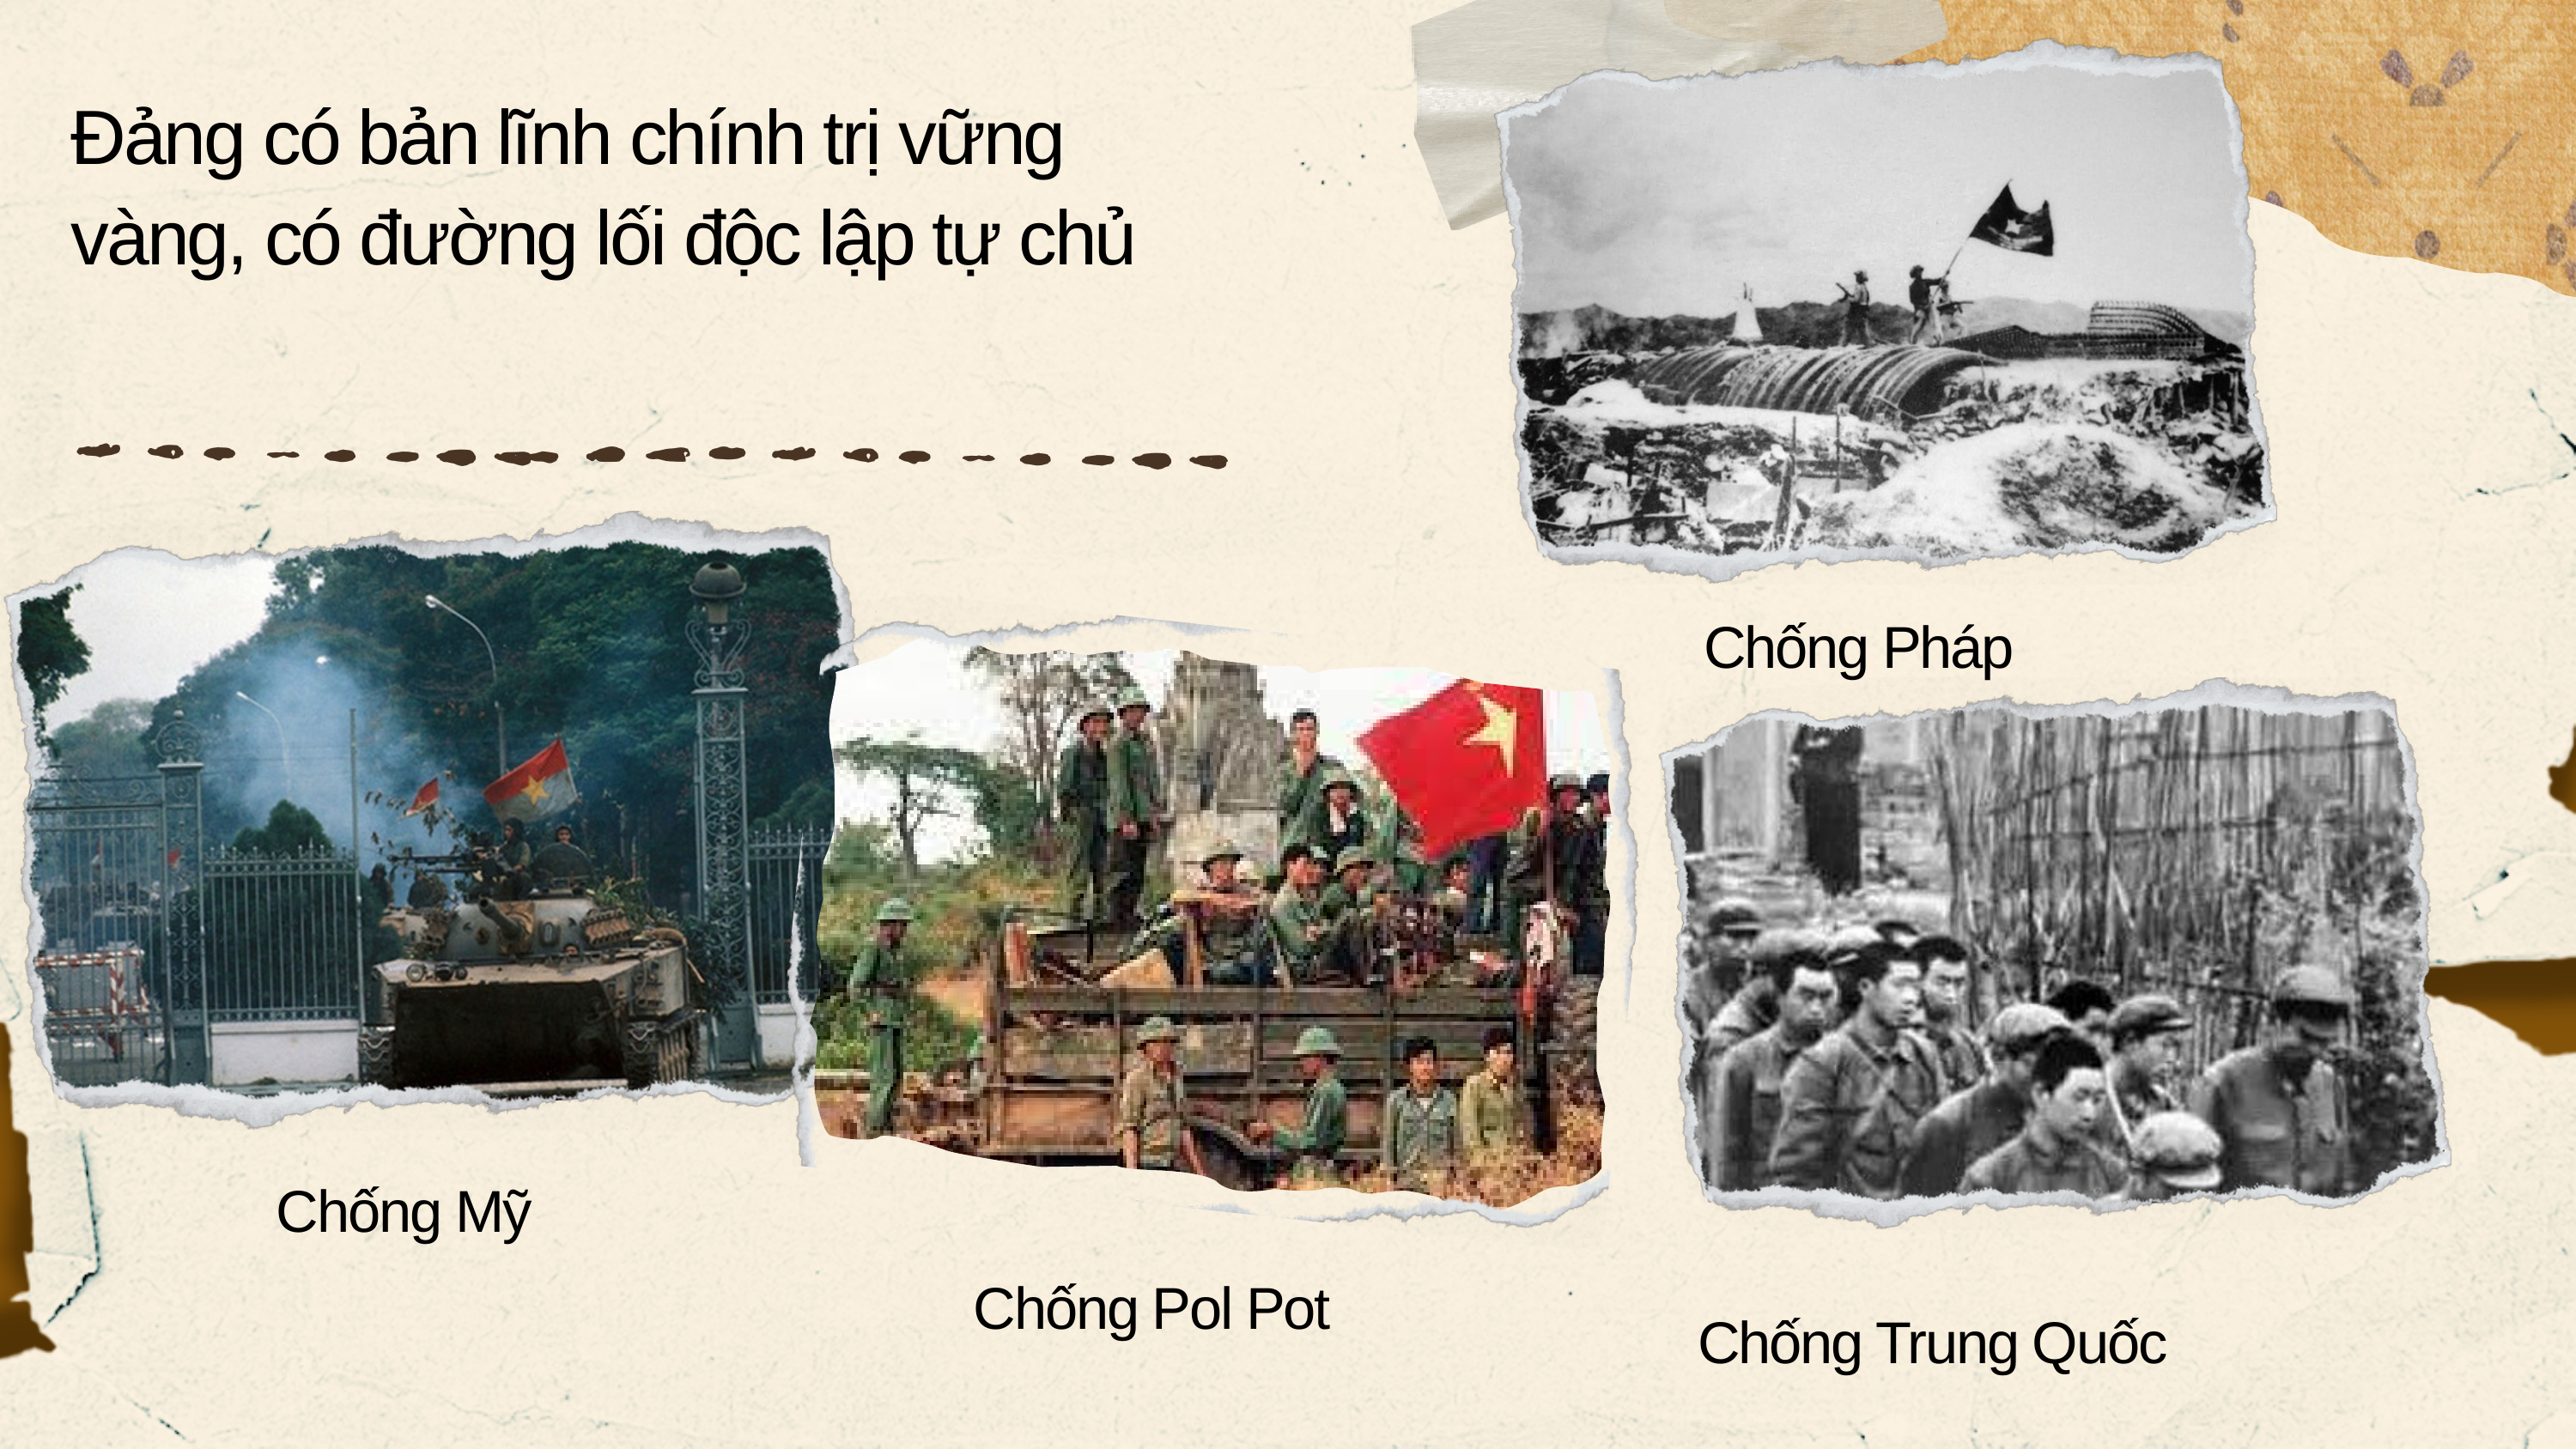

Đảng có bản lĩnh chính trị vững vàng, có đường lối độc lập tự chủ

Chống Pháp

Chống Mỹ
Chống Pol Pot
Chống Trung Quốc